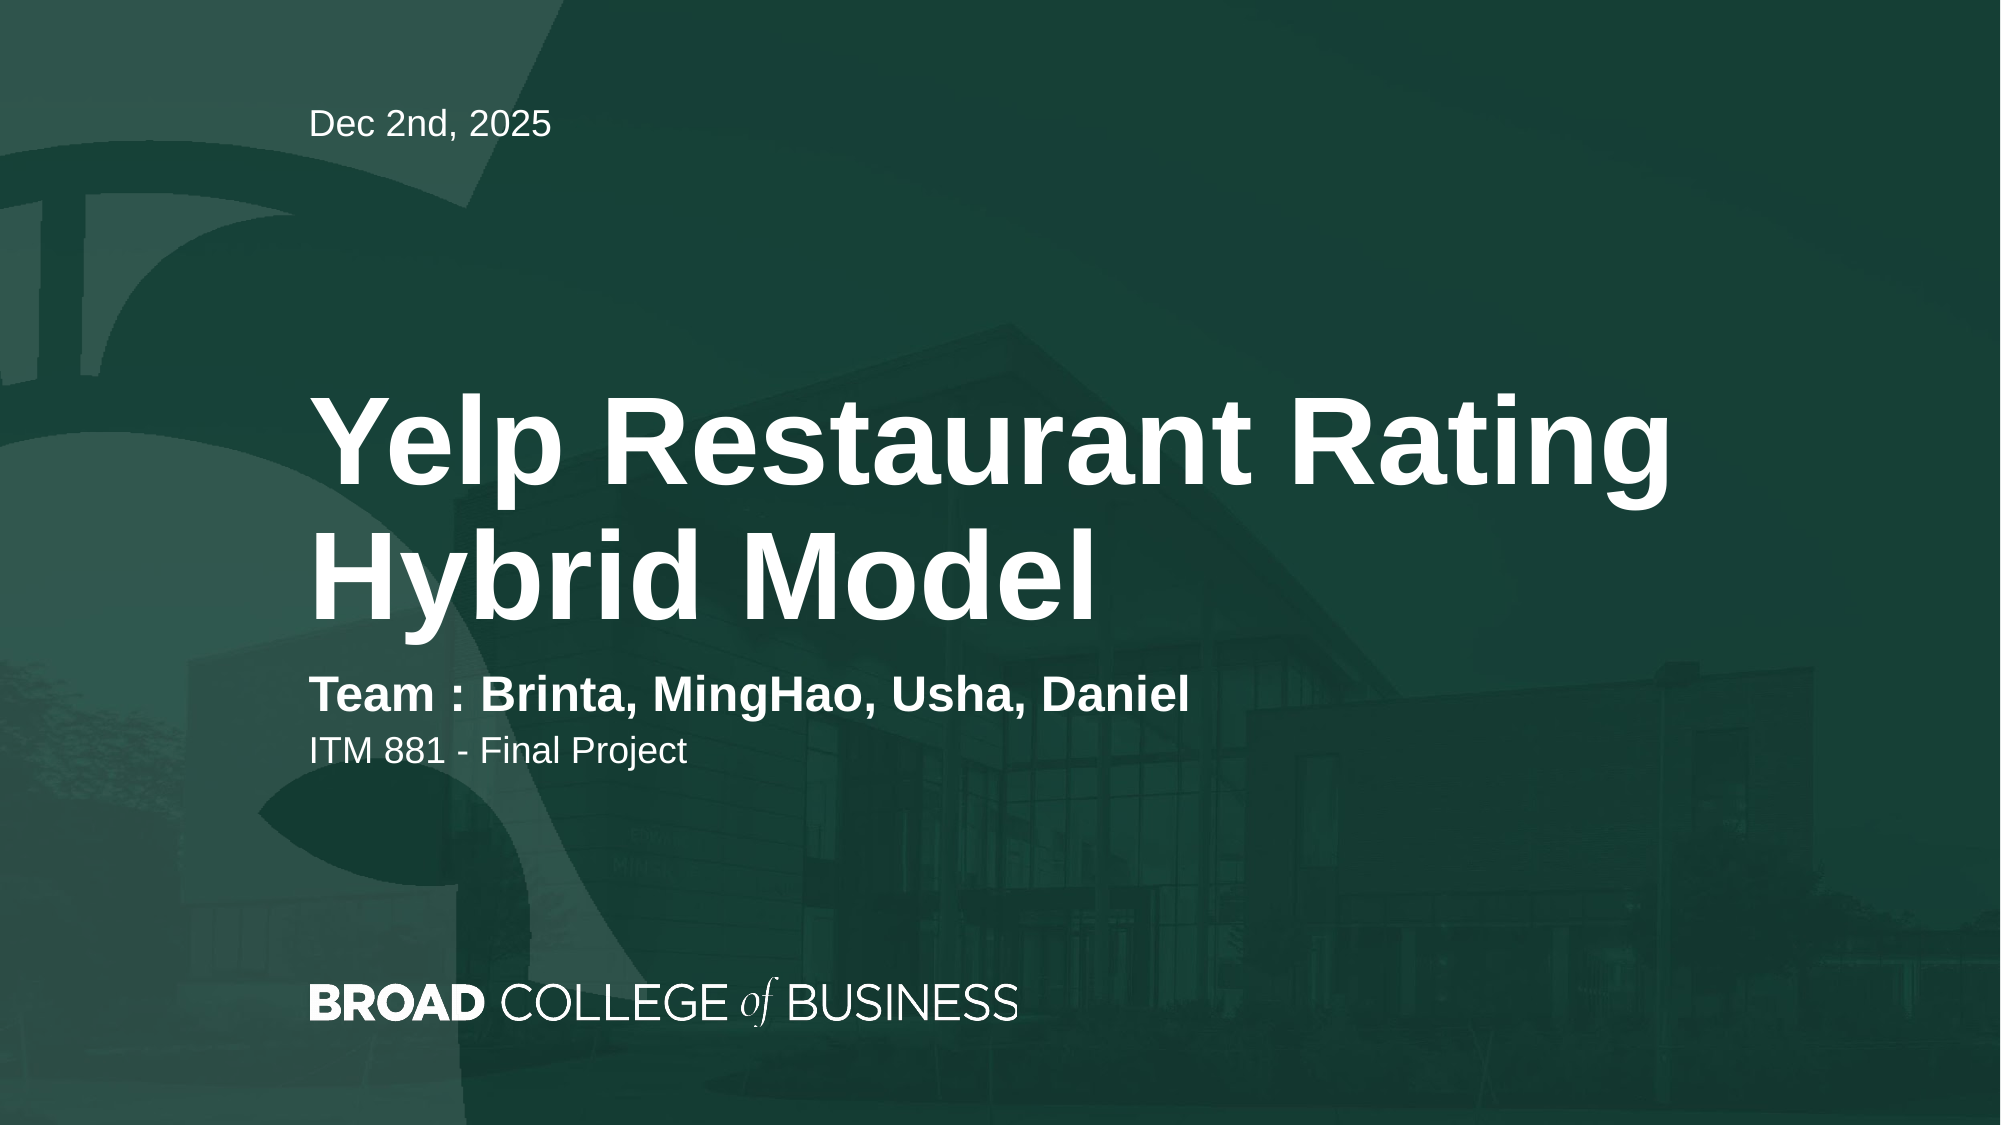

Dec 2nd, 2025
# Yelp Restaurant Rating
Hybrid Model
Team : Brinta, MingHao, Usha, Daniel
ITM 881 - Final Project